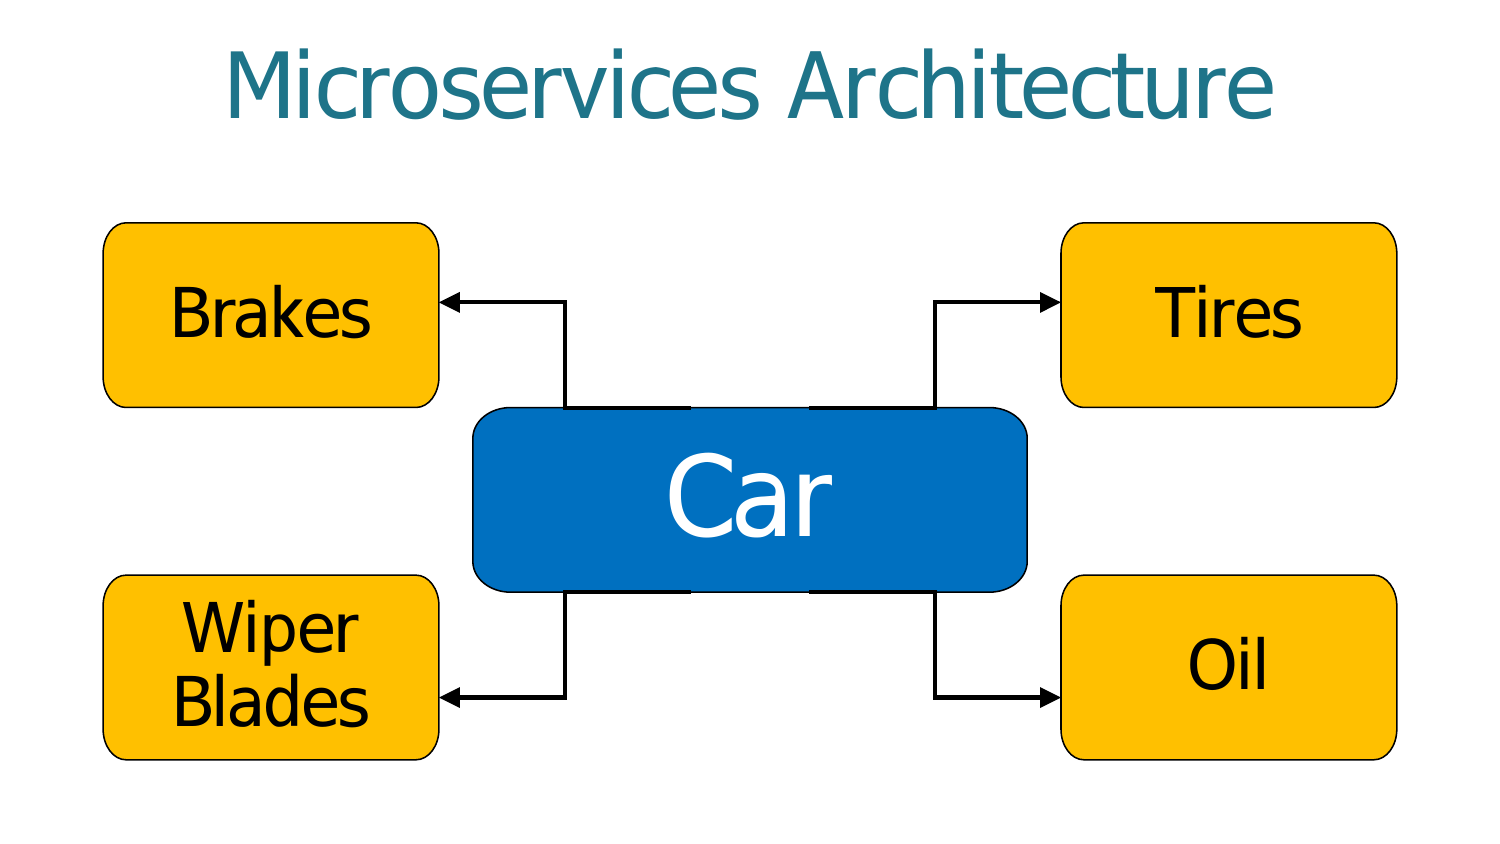

# Microservices Architecture
Brakes
Tires
Car
Wiper Blades
Oil